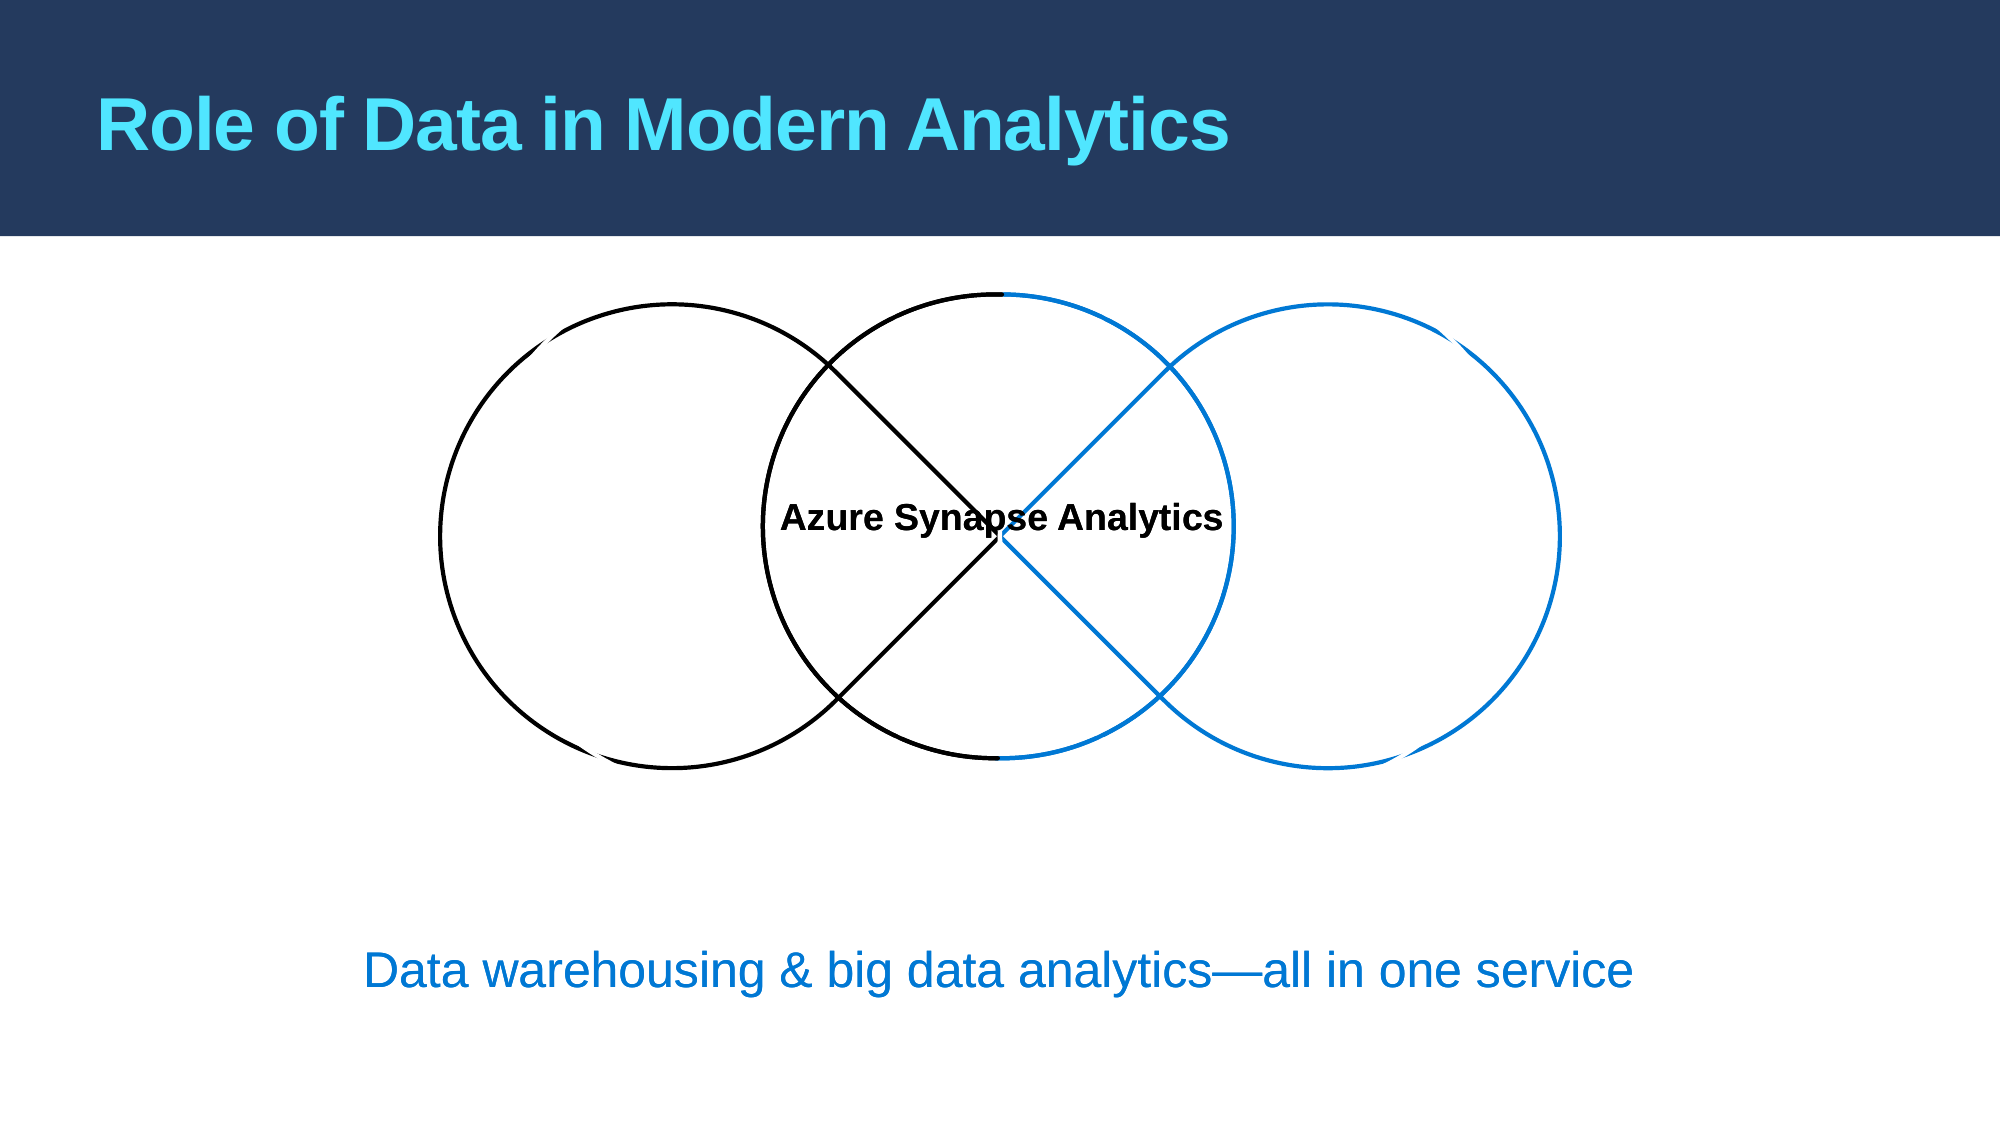

# Role of Data in Modern Analytics

Azure Synapse Analytics
Azure Synapse Analytics
Data warehousing & big data analytics—all in one service
Data warehousing & big data analytics—all in one service